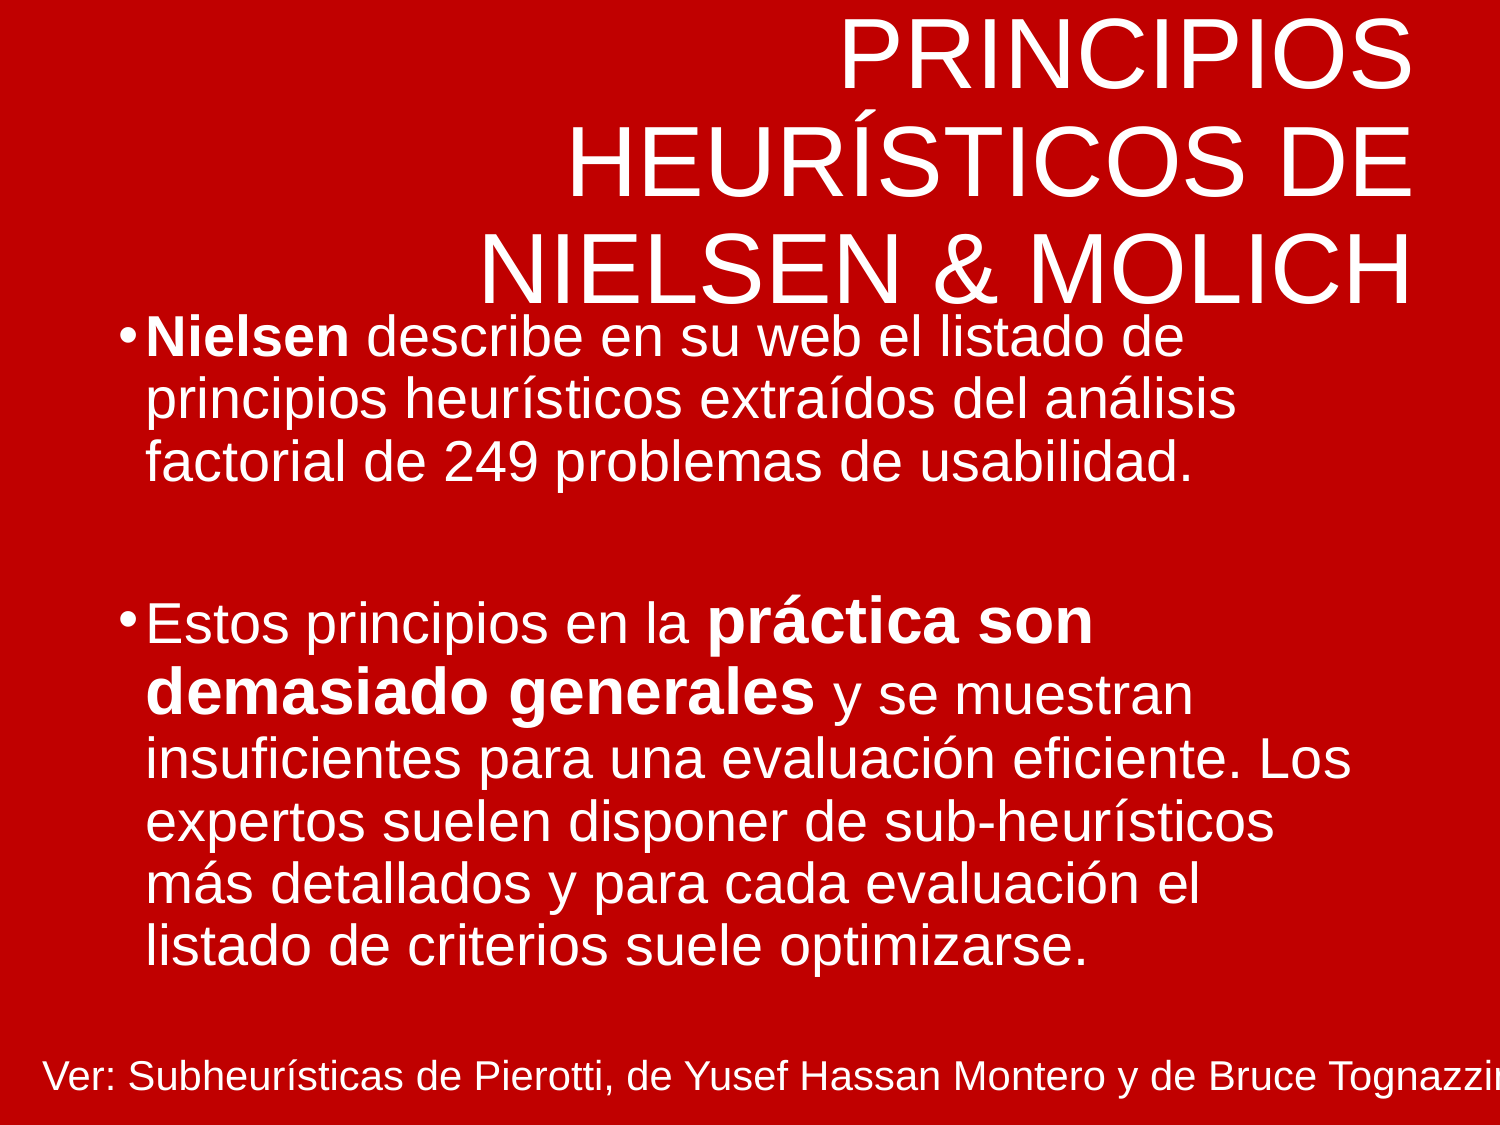

# PRINCIPIOS HEURÍSTICOS DE NIELSEN & MOLICH
Nielsen describe en su web el listado de principios heurísticos extraídos del análisis factorial de 249 problemas de usabilidad.

Estos principios en la práctica son demasiado generales y se muestran insuficientes para una evaluación eficiente. Los expertos suelen disponer de sub-heurísticos más detallados y para cada evaluación el listado de criterios suele optimizarse.

Ver: Subheurísticas de Pierotti, de Yusef Hassan Montero y de Bruce Tognazzini